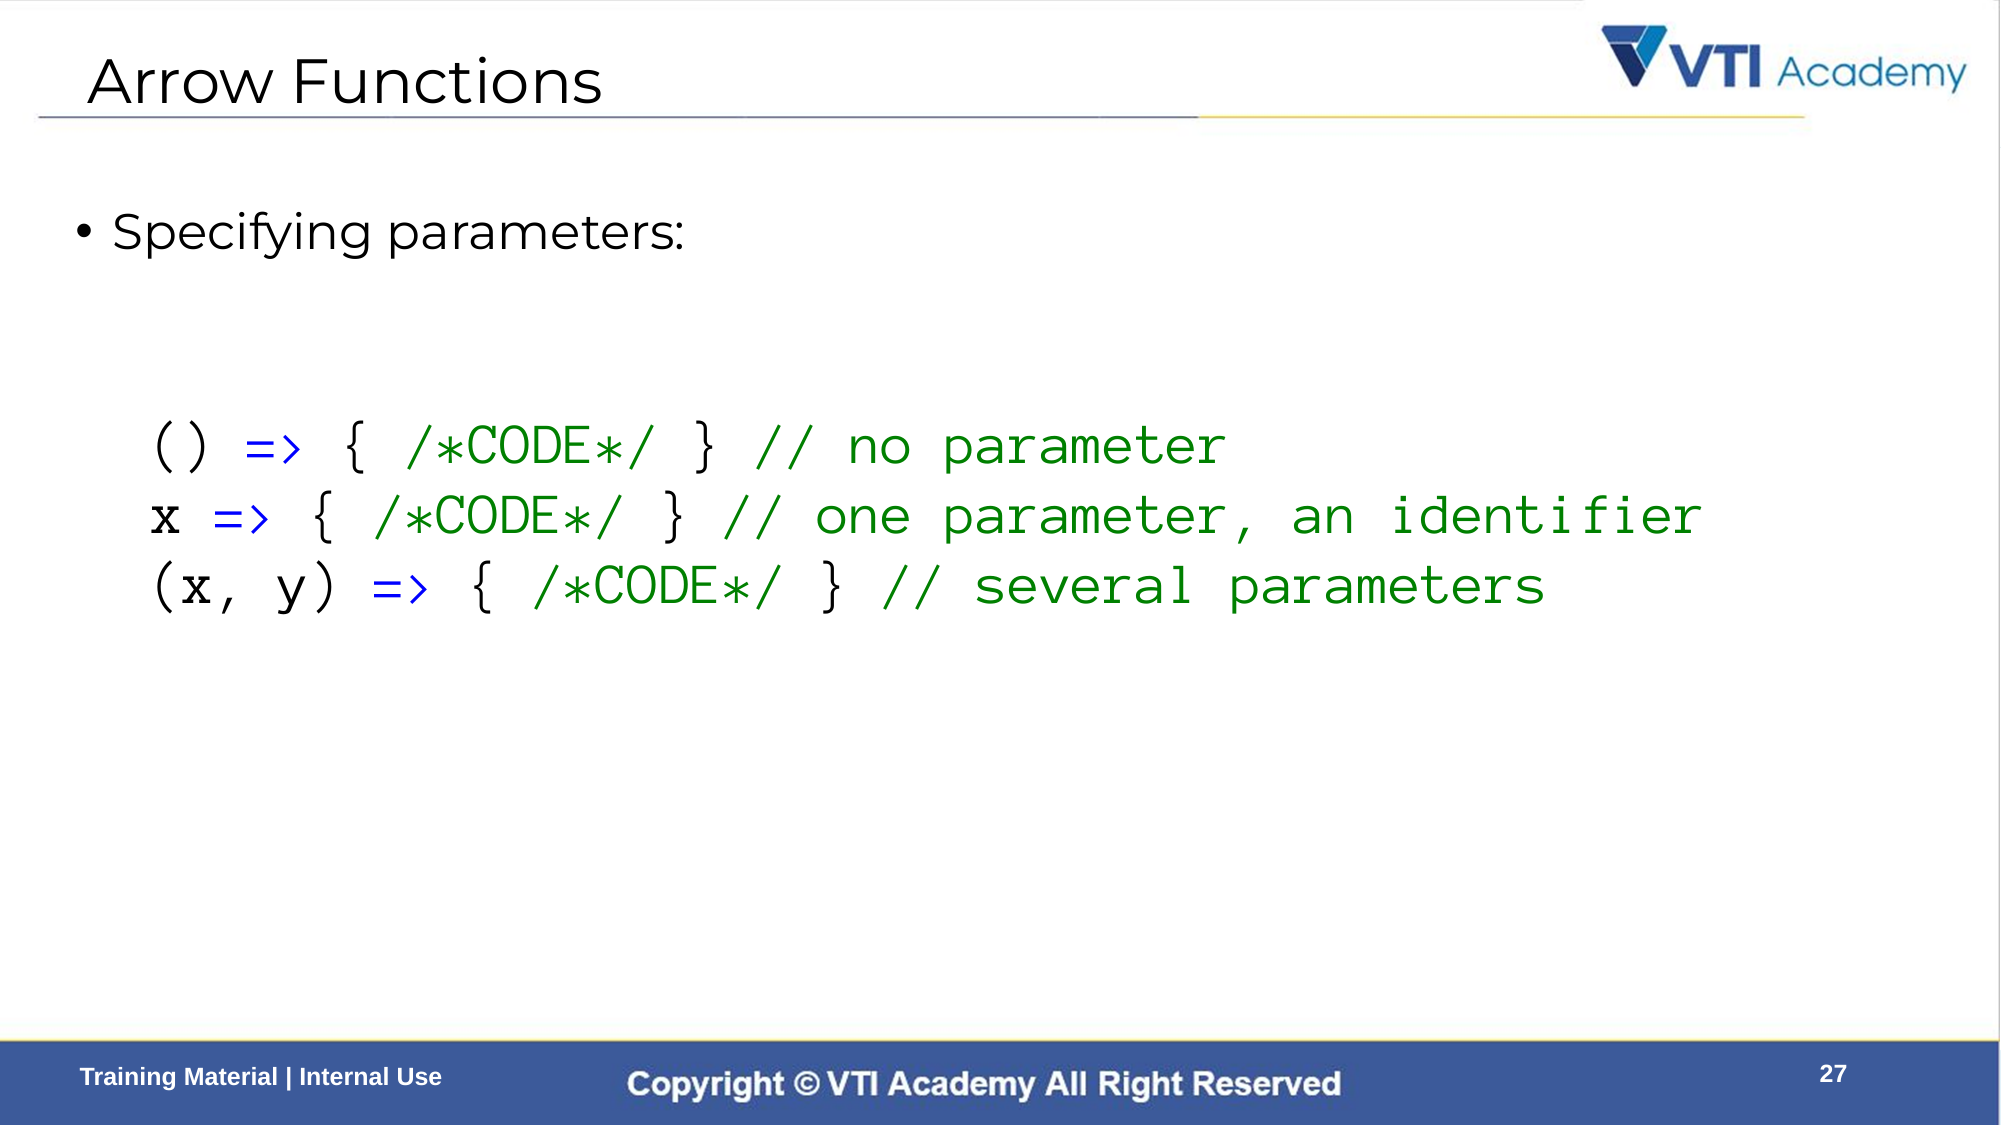

# Arrow Functions
Specifying parameters:
() => { /*CODE*/ } // no parameter
x => { /*CODE*/ } // one parameter, an identifier
(x, y) => { /*CODE*/ } // several parameters
27
Training Material | Internal Use